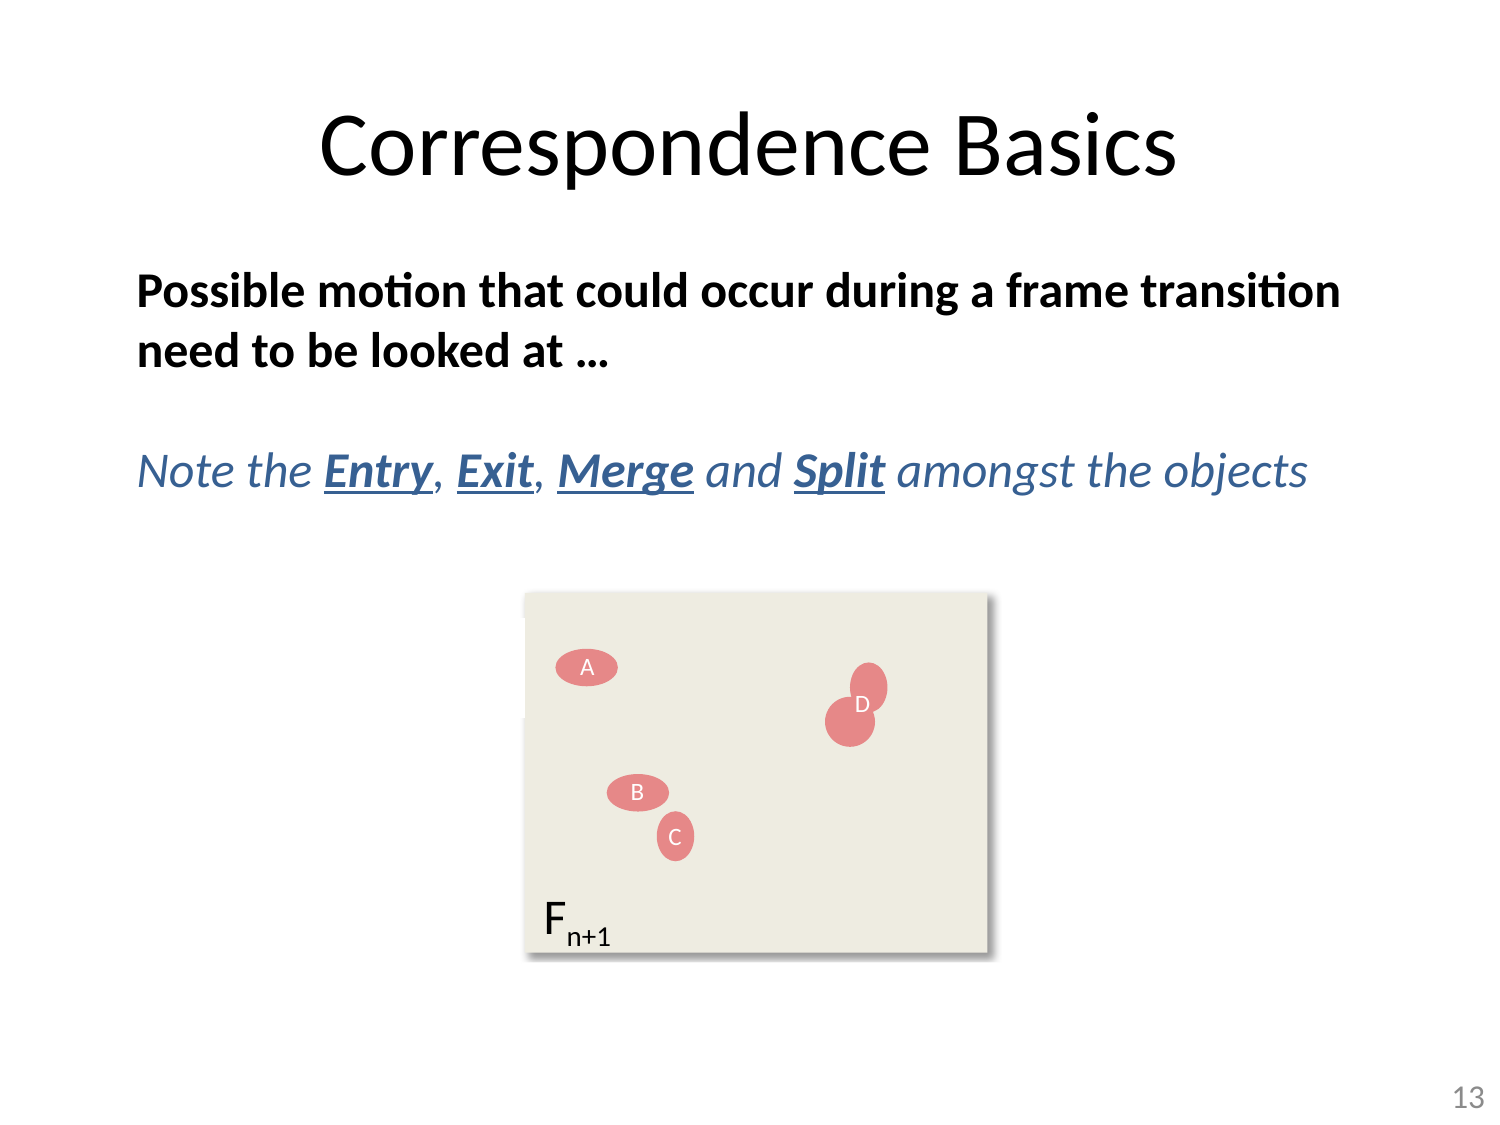

# Correspondence Basics
Possible motion that could occur during a frame transition need to be looked at …

Note the Entry, Exit, Merge and Split amongst the objects

1

A

D

B

C
Fn+1

13